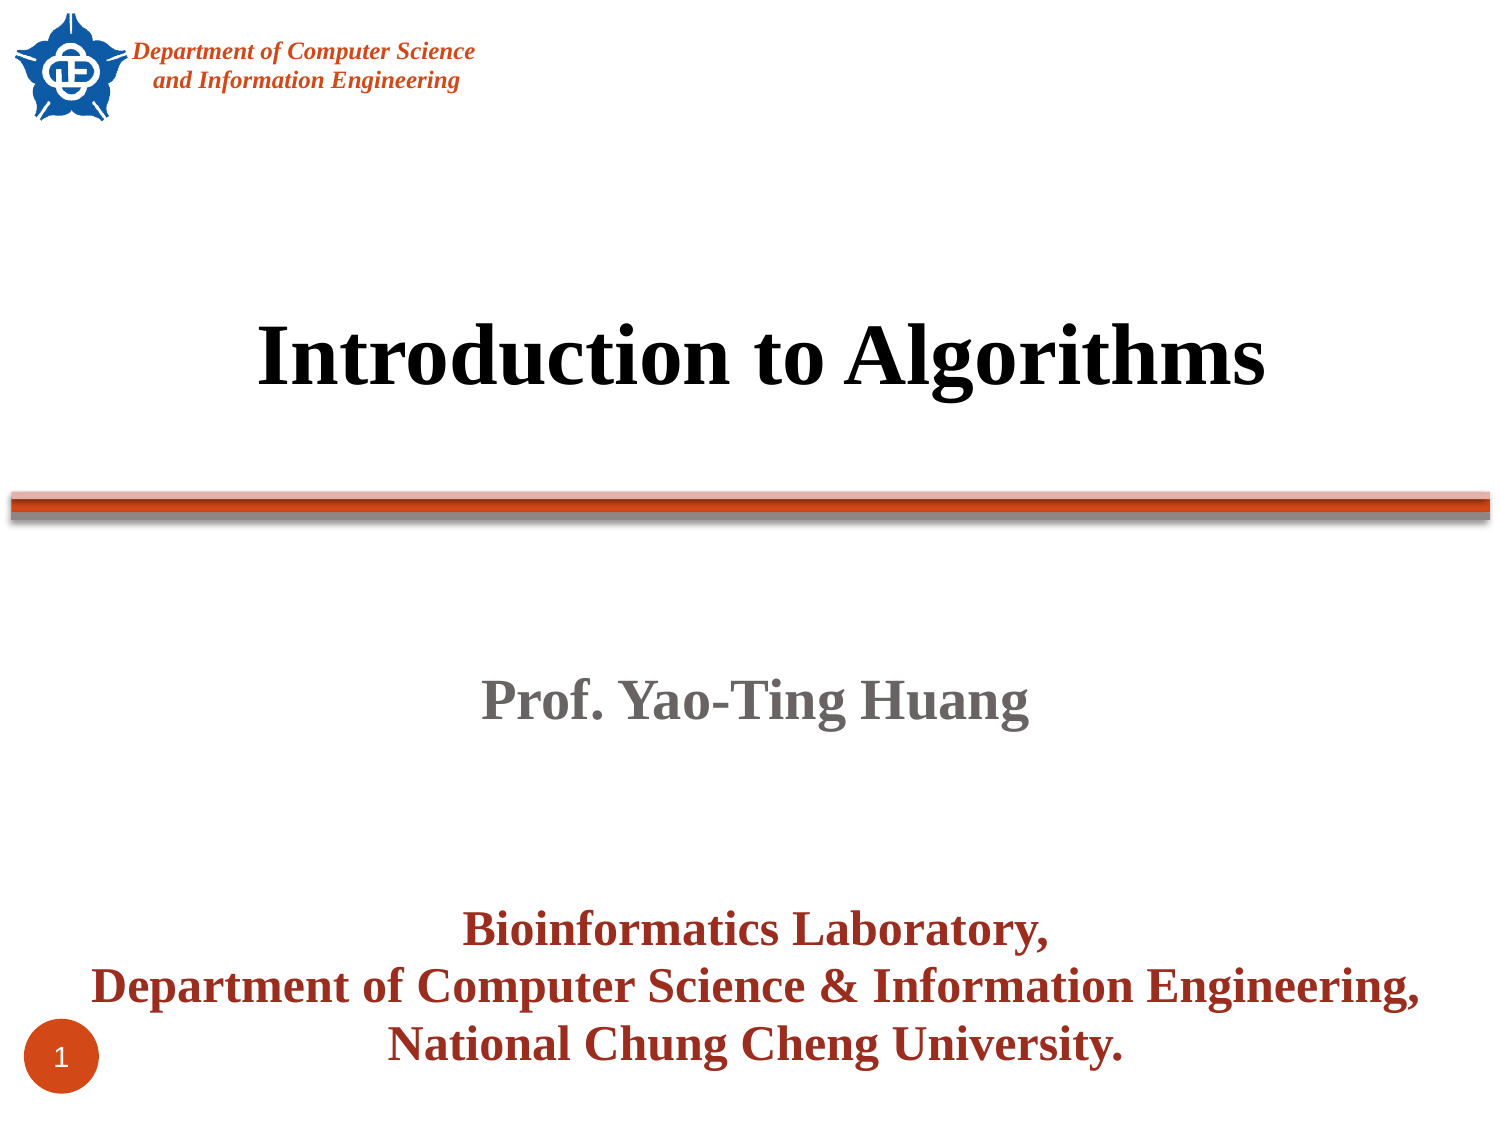

# Introduction to Algorithms
Prof. Yao-Ting Huang
Bioinformatics Laboratory,
Department of Computer Science & Information Engineering,
National Chung Cheng University.
1